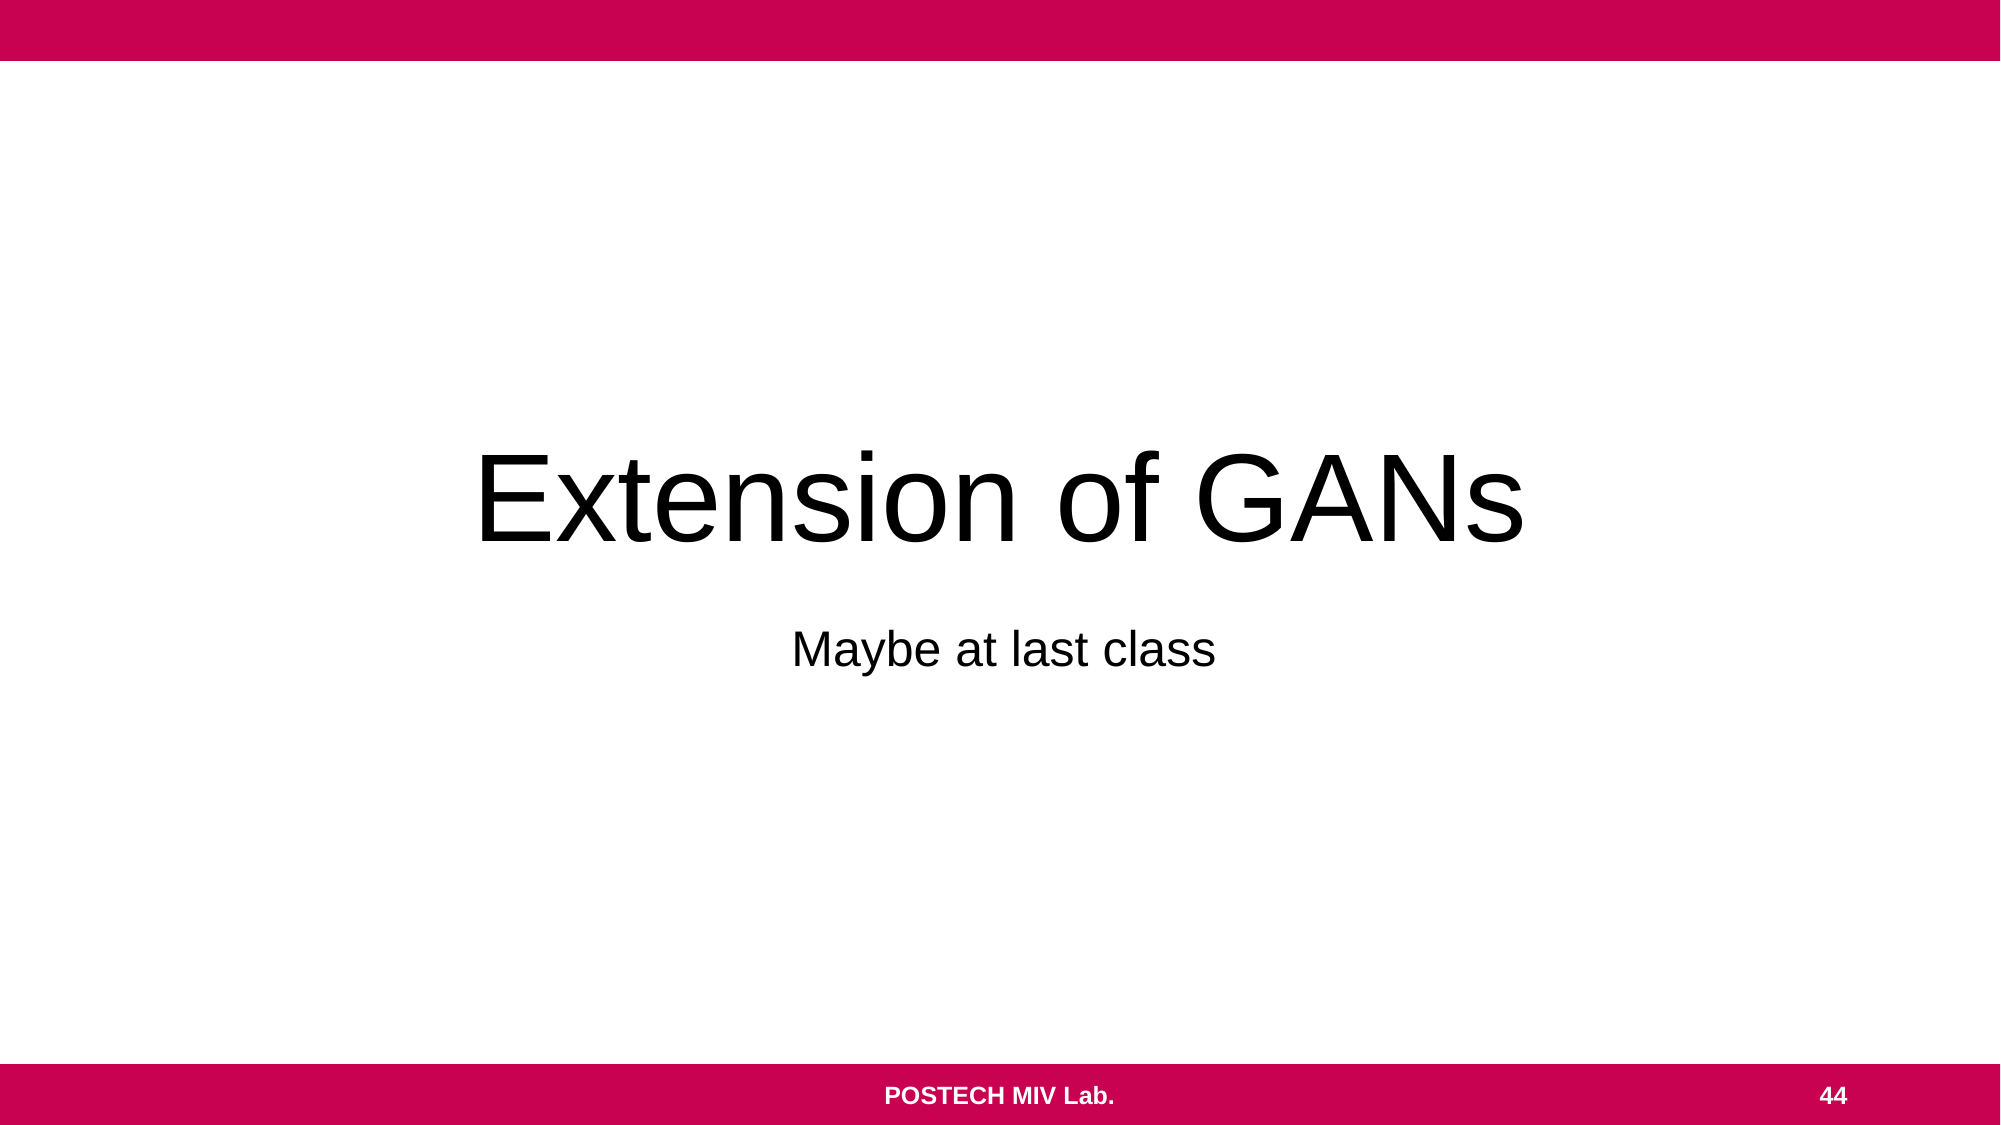

# Extension of GANs
Maybe at last class
POSTECH MIV Lab.
44